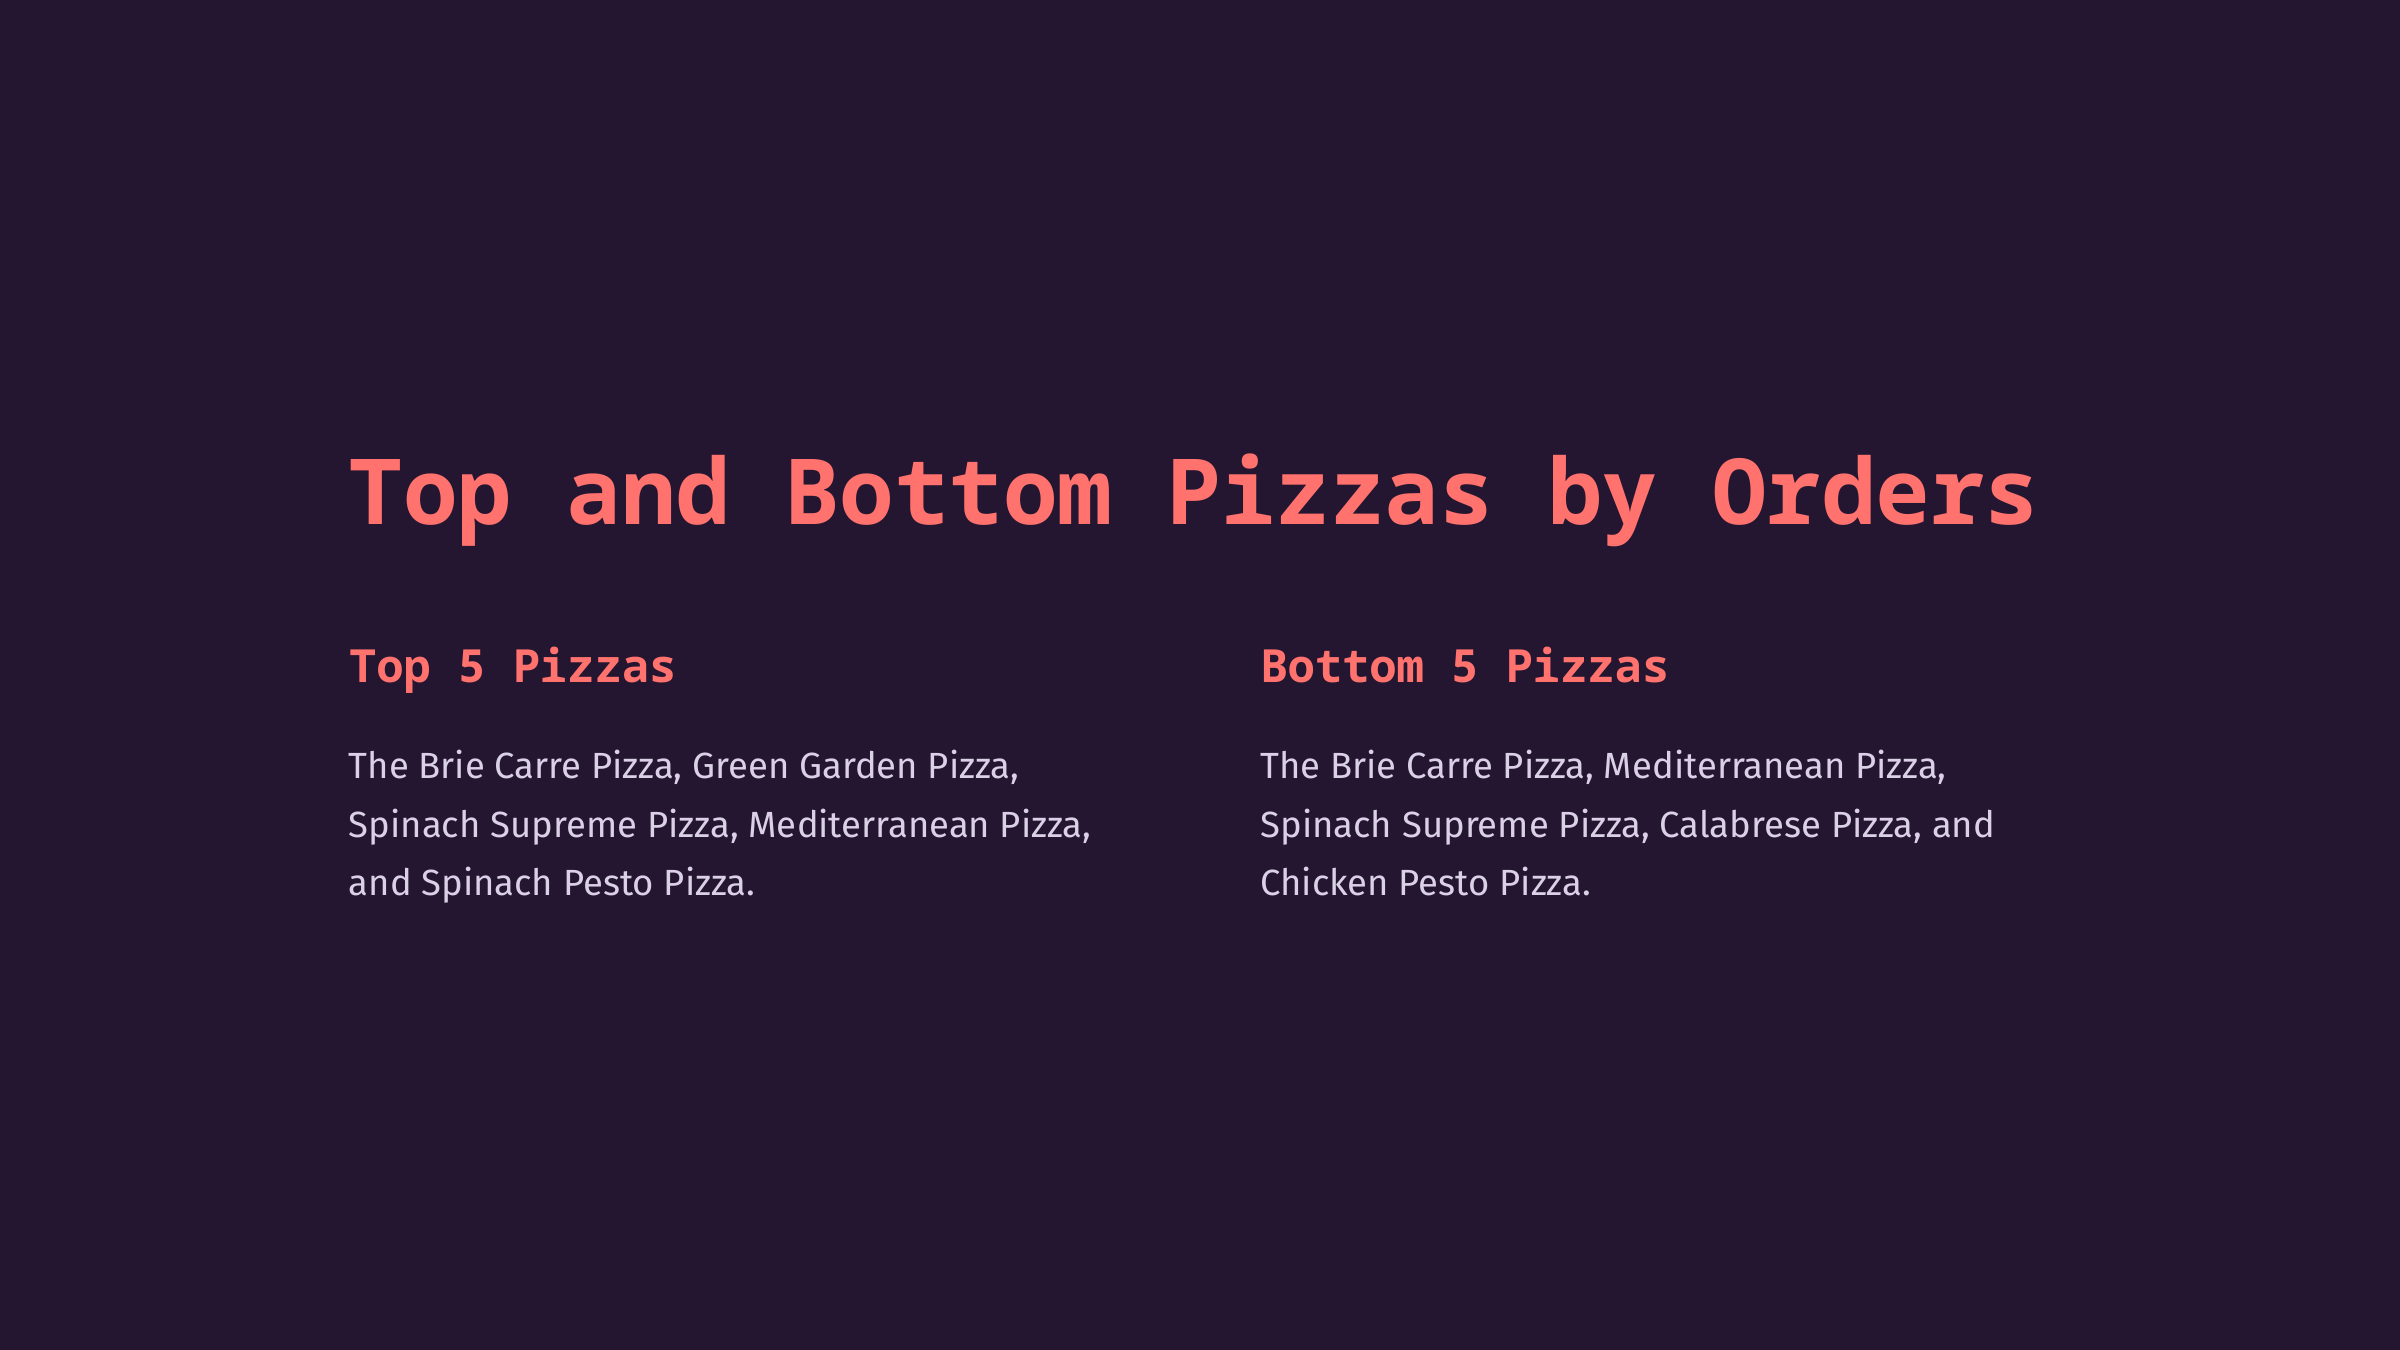

Top and Bottom Pizzas by Orders
Top 5 Pizzas
Bottom 5 Pizzas
The Brie Carre Pizza, Green Garden Pizza, Spinach Supreme Pizza, Mediterranean Pizza, and Spinach Pesto Pizza.
The Brie Carre Pizza, Mediterranean Pizza, Spinach Supreme Pizza, Calabrese Pizza, and Chicken Pesto Pizza.